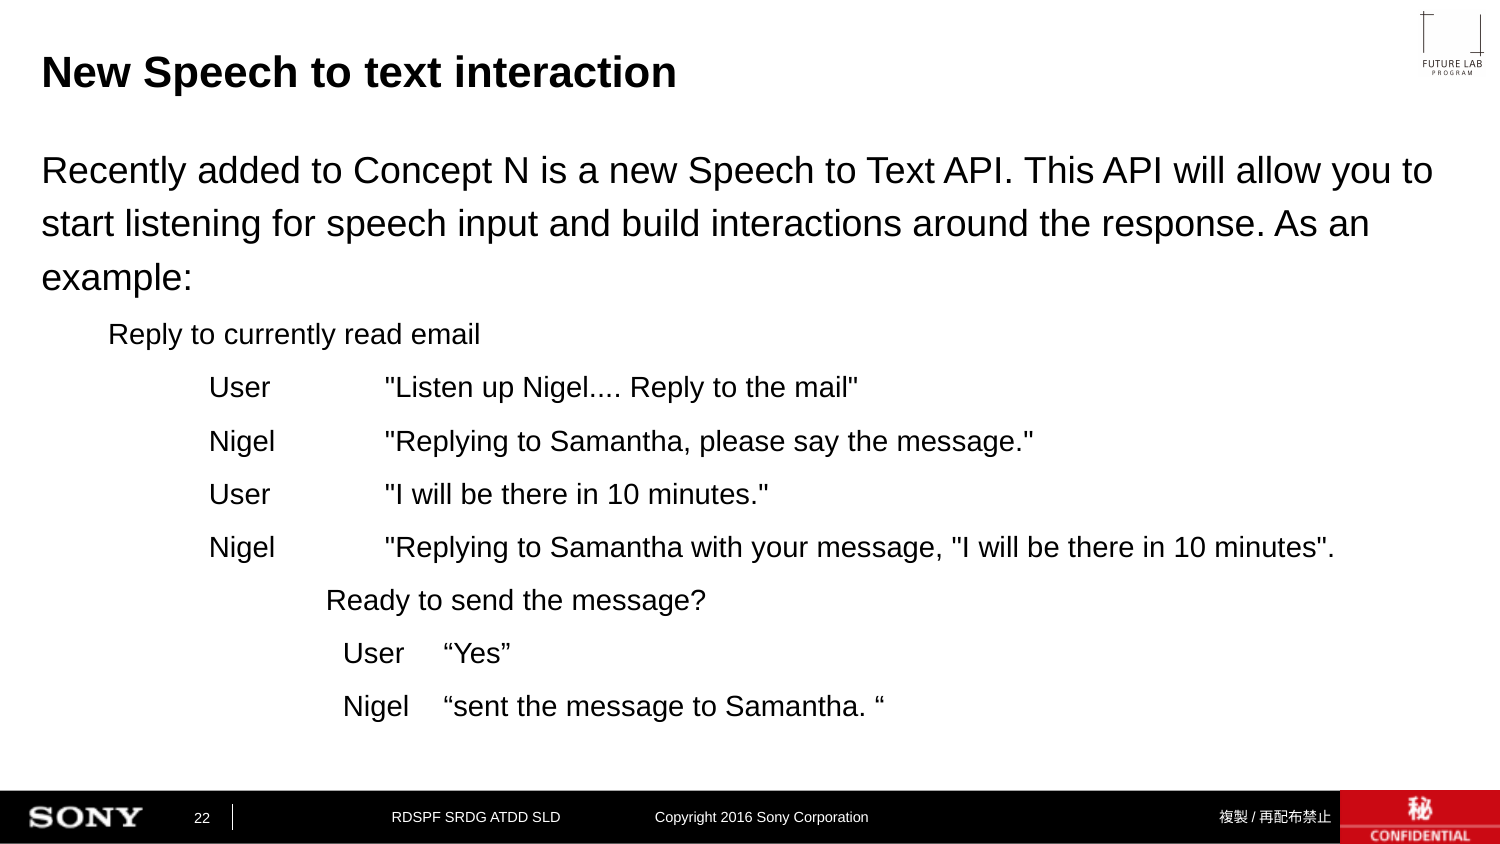

# New Speech to text interaction
Recently added to Concept N is a new Speech to Text API. This API will allow you to start listening for speech input and build interactions around the response. As an example:
Reply to currently read email
　　　　User 	"Listen up Nigel.... Reply to the mail"
　　　　Nigel 	"Replying to Samantha, please say the message."
　　　　User 	"I will be there in 10 minutes."
　　　　Nigel 	"Replying to Samantha with your message, "I will be there in 10 minutes".
　　　　　　　　Ready to send the message?
	      User 	“Yes”
	      Nigel	“sent the message to Samantha. “